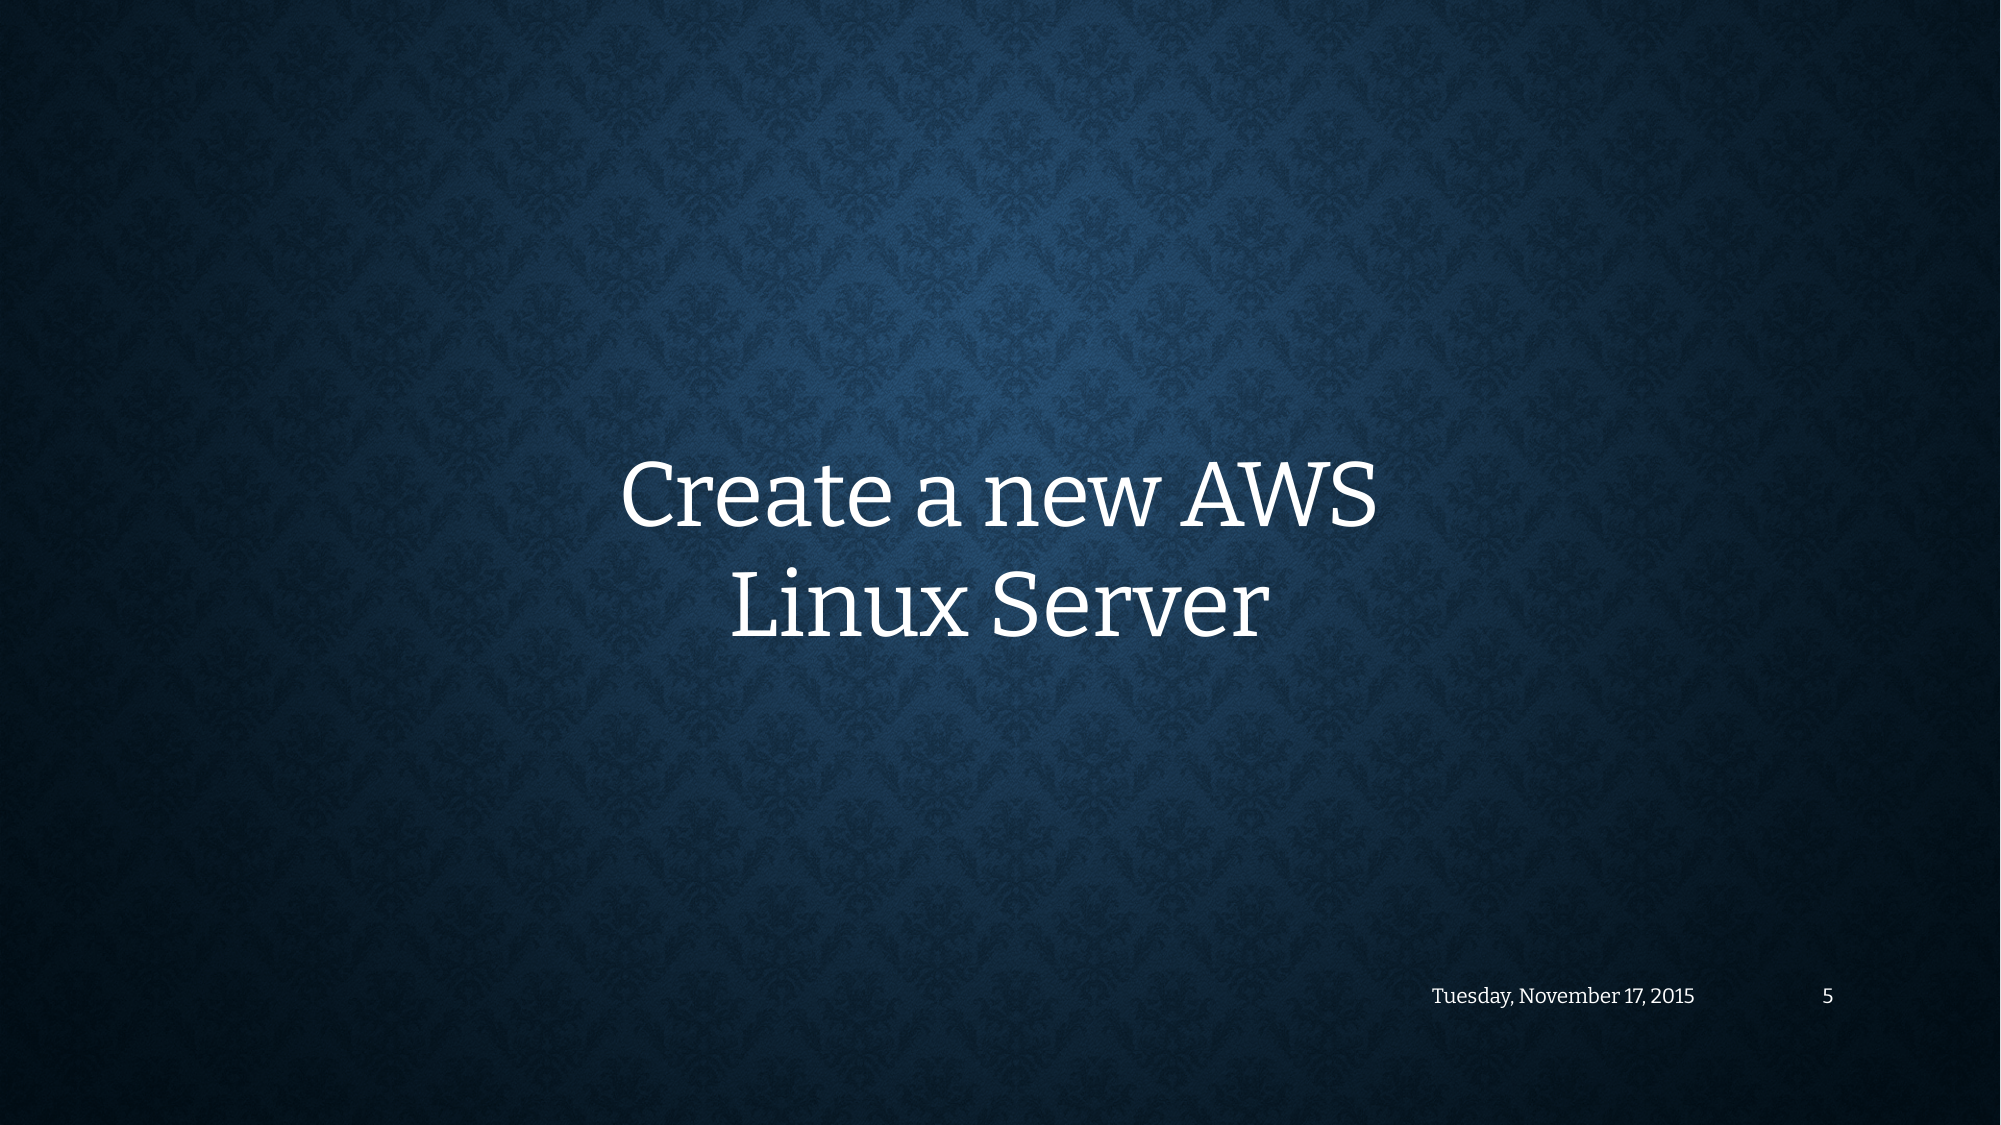

Create a new AWS Linux Server
Tuesday, November 17, 2015
5